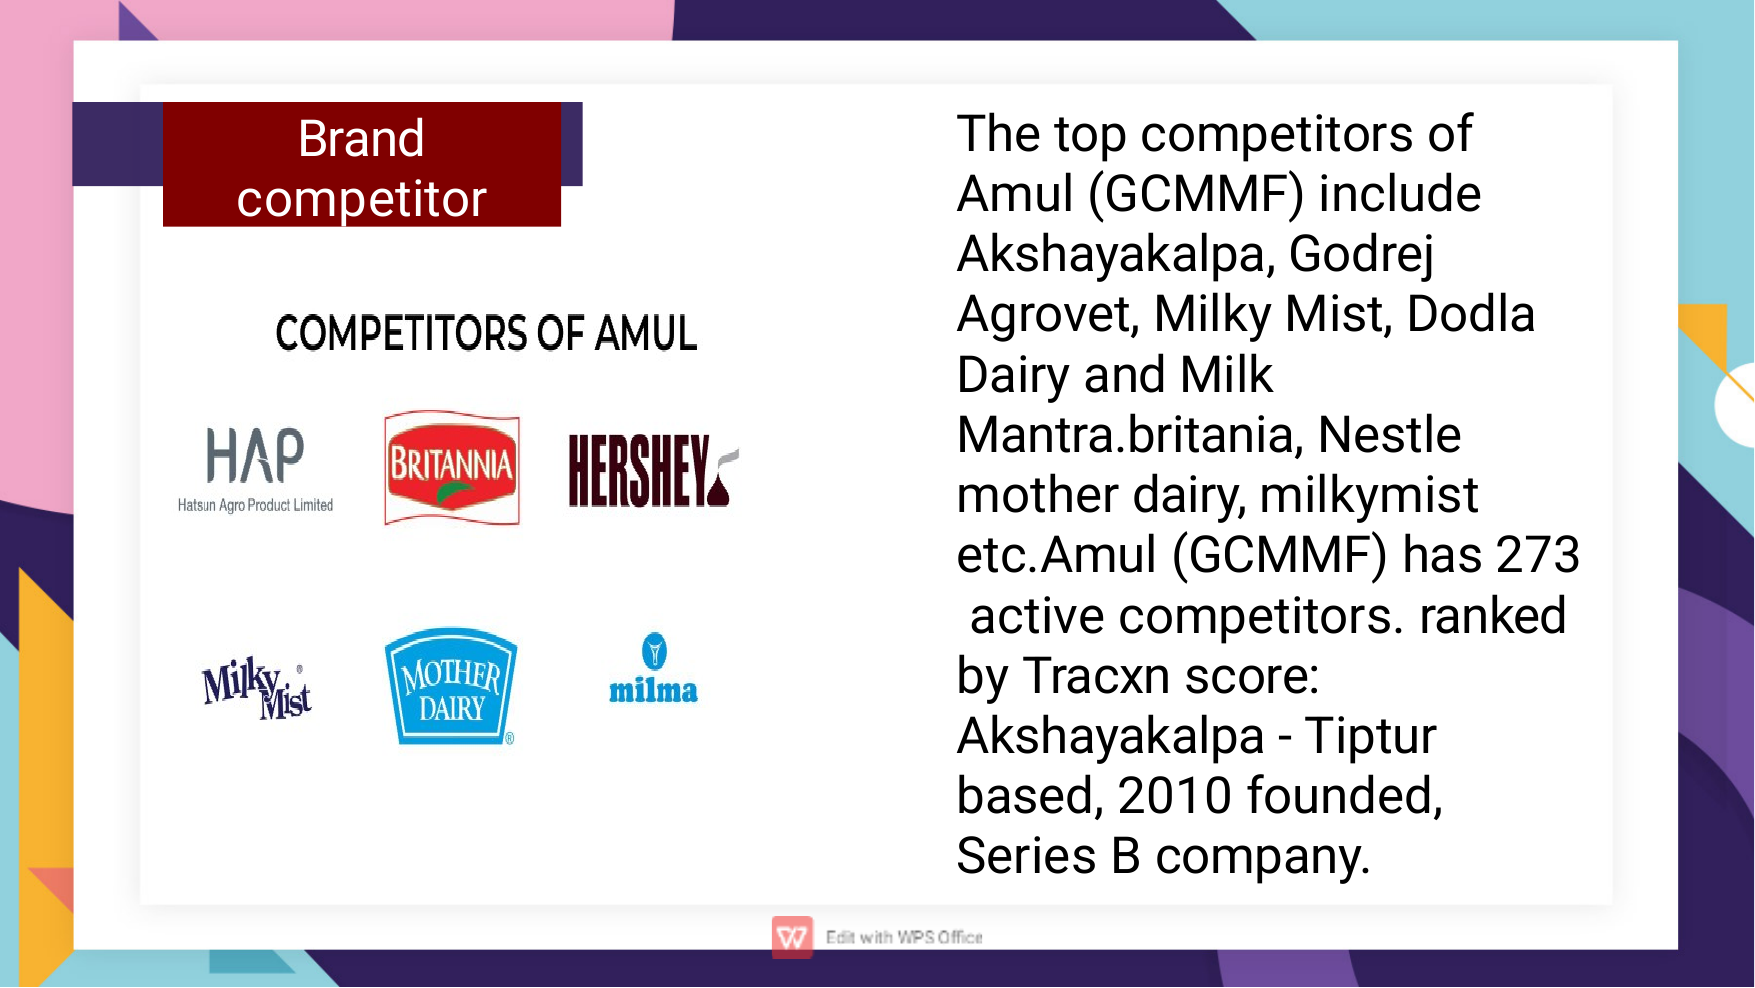

The top competitors of  Amul (GCMMF) include  Akshayakalpa, Godrej  Agrovet, Milky Mist, Dodla  Dairy and Milk  Mantra.britania, Nestle  mother dairy, milkymist  etc.Amul (GCMMF) has 273  active competitors. ranked  by Tracxn score:  Akshayakalpa - Tiptur  based, 2010 founded,  Series B company.

Brand  competitor